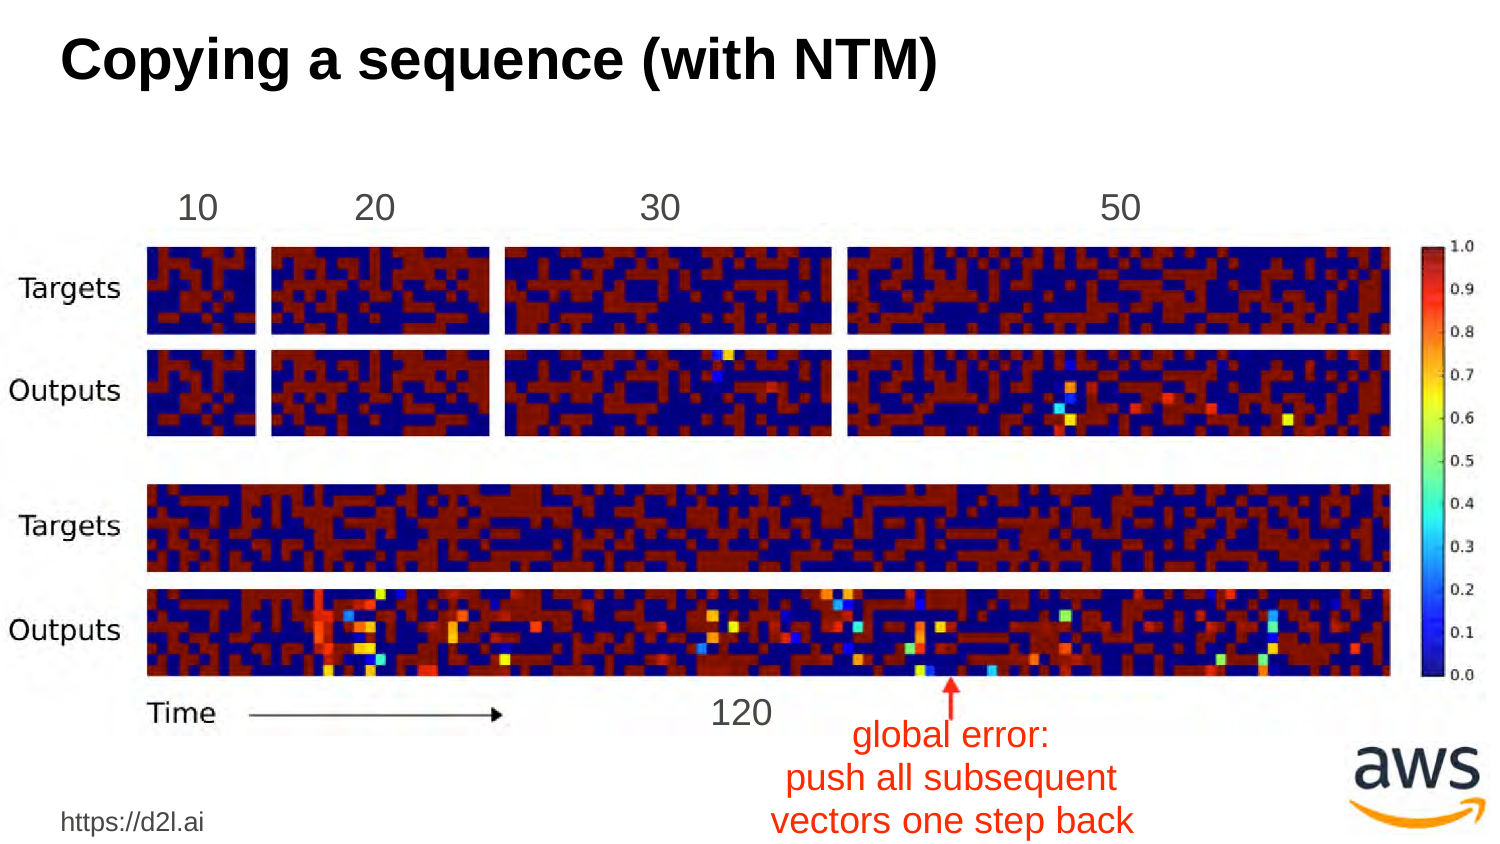

# Copying a sequence (with NTM)
10
20
30
50

120
global error:  push all subsequent
vectors one step back
https://d2l.ai